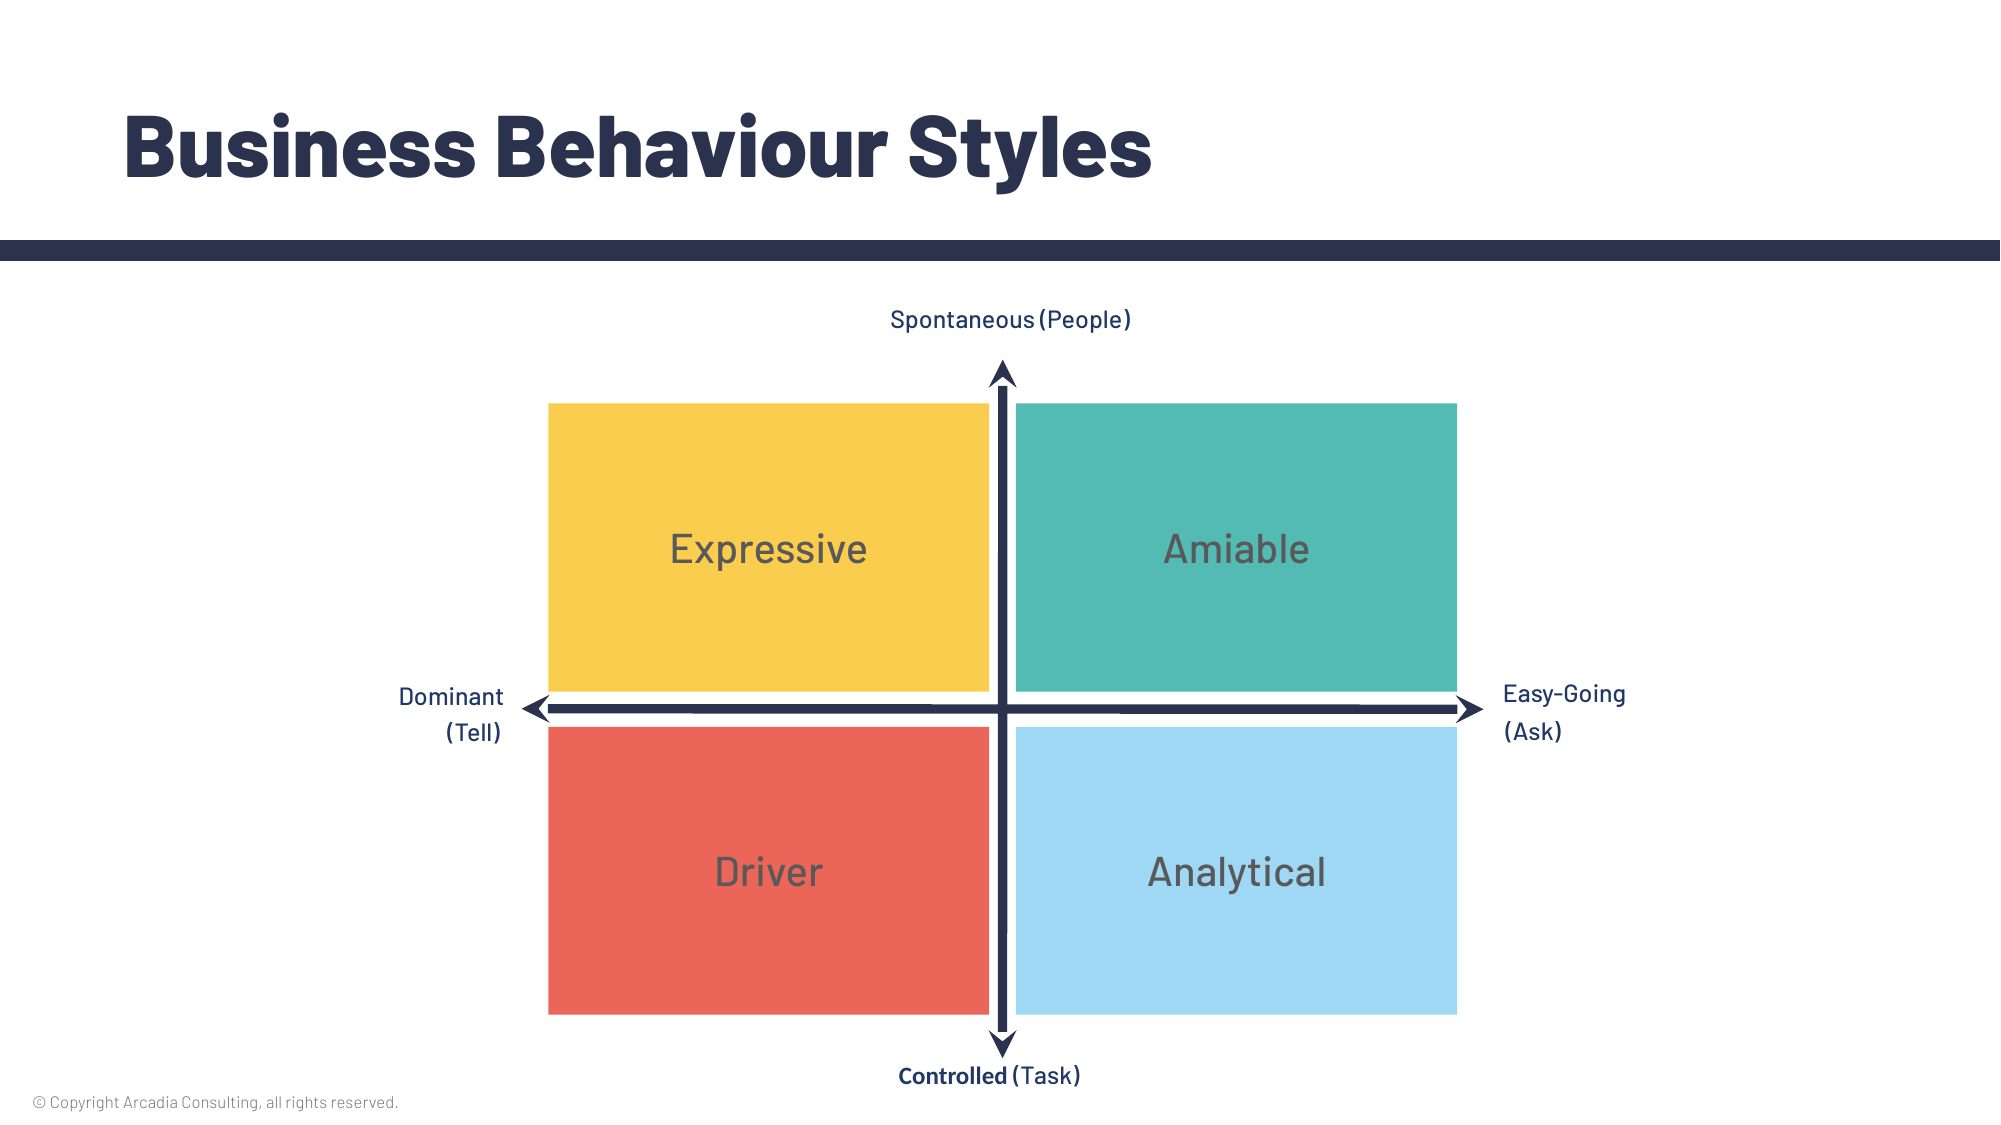

# Business Behaviour Styles
Spontaneous (People)

Expressive
Amiable
Easy-Going
Dominant

(Ask)
(Tell)
Driver
Analytical
Controlled (Task)